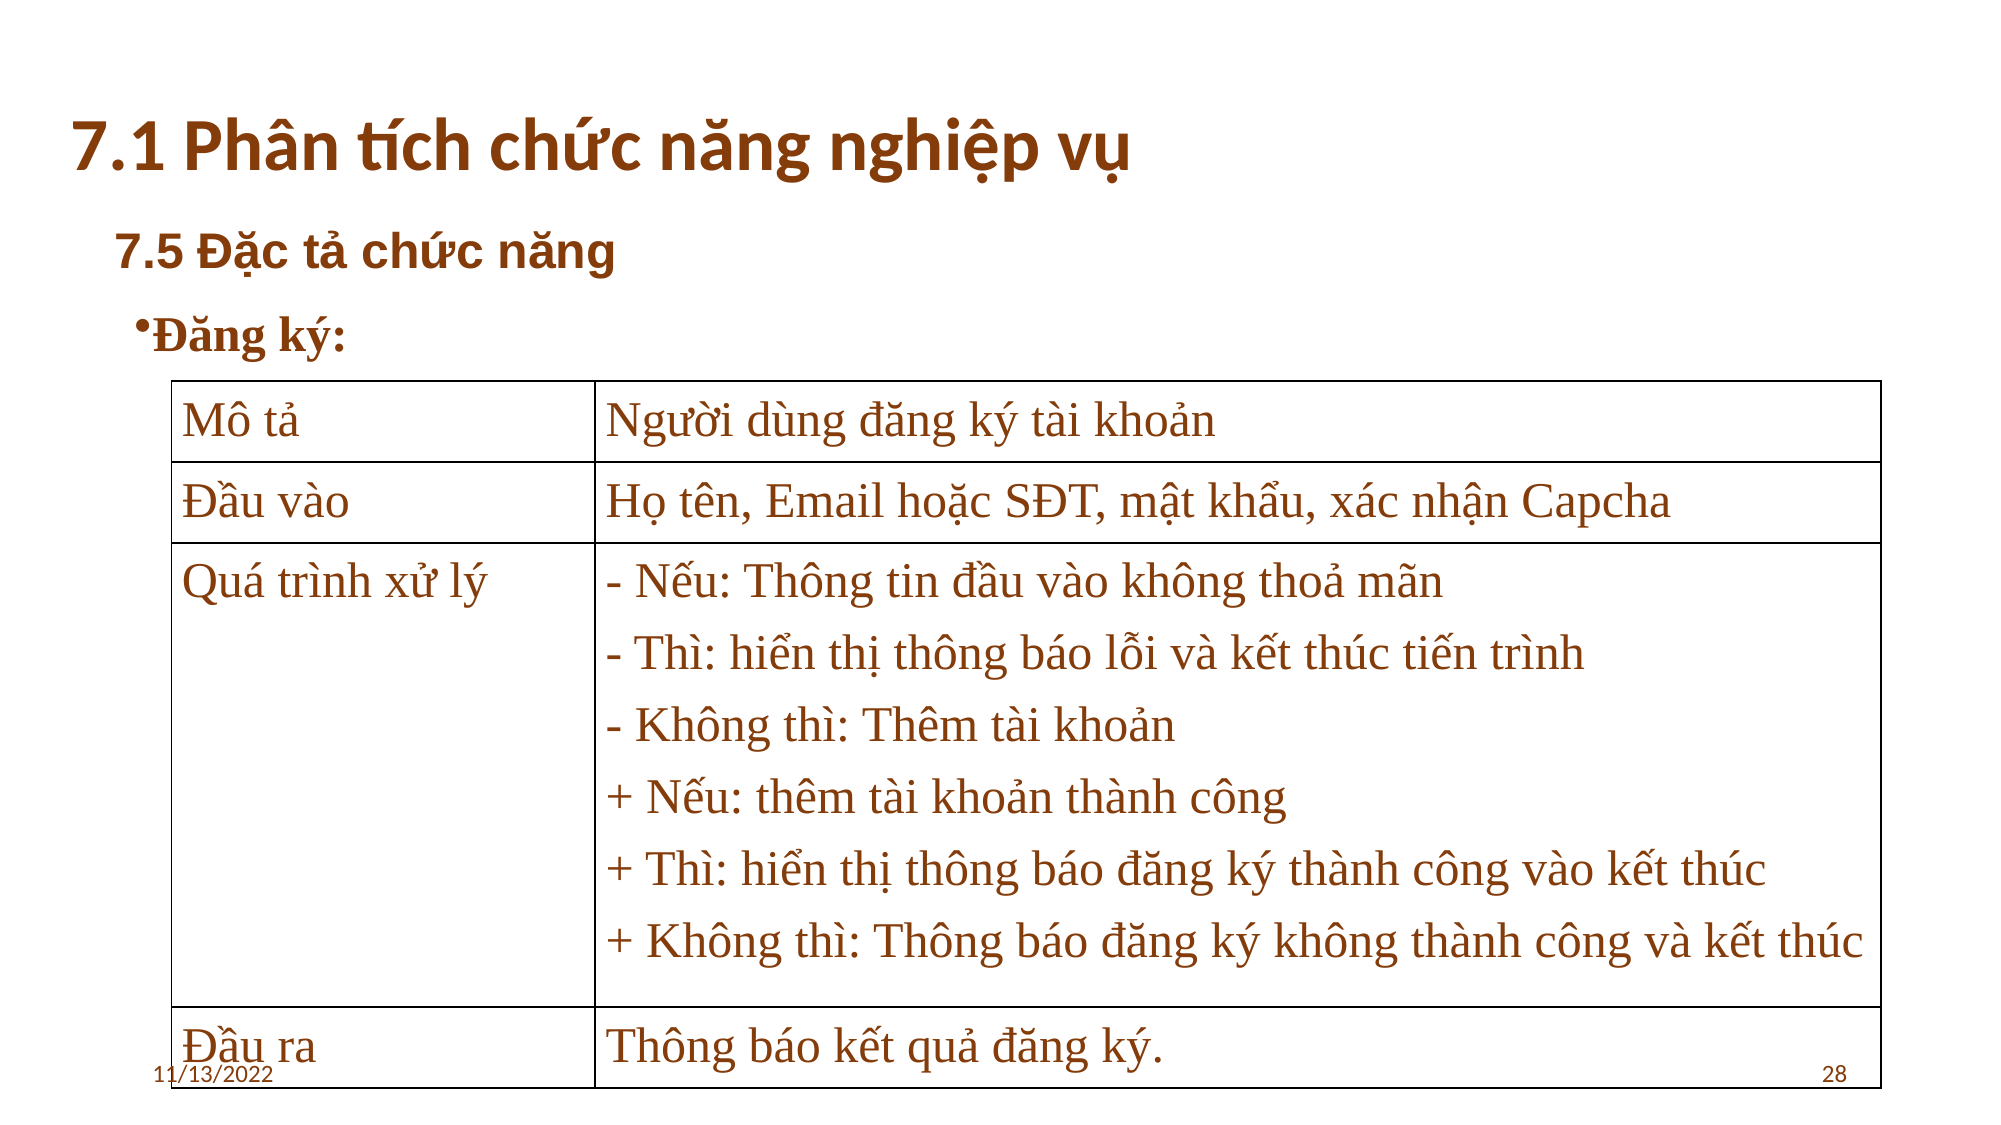

7.1 Phân tích chức năng nghiệp vụ
7.5 Đặc tả chức năng

Đăng ký:

| Mô tả | Người dùng đăng ký tài khoản |
| --- | --- |
| Đầu vào | Họ tên, Email hoặc SĐT, mật khẩu, xác nhận Capcha |
| Quá trình xử lý | - Nếu: Thông tin đầu vào không thoả mãn - Thì: hiển thị thông báo lỗi và kết thúc tiến trình - Không thì: Thêm tài khoản + Nếu: thêm tài khoản thành công + Thì: hiển thị thông báo đăng ký thành công vào kết thúc + Không thì: Thông báo đăng ký không thành công và kết thúc |
| Đầu ra | Thông báo kết quả đăng ký. |
11/13/2022
28